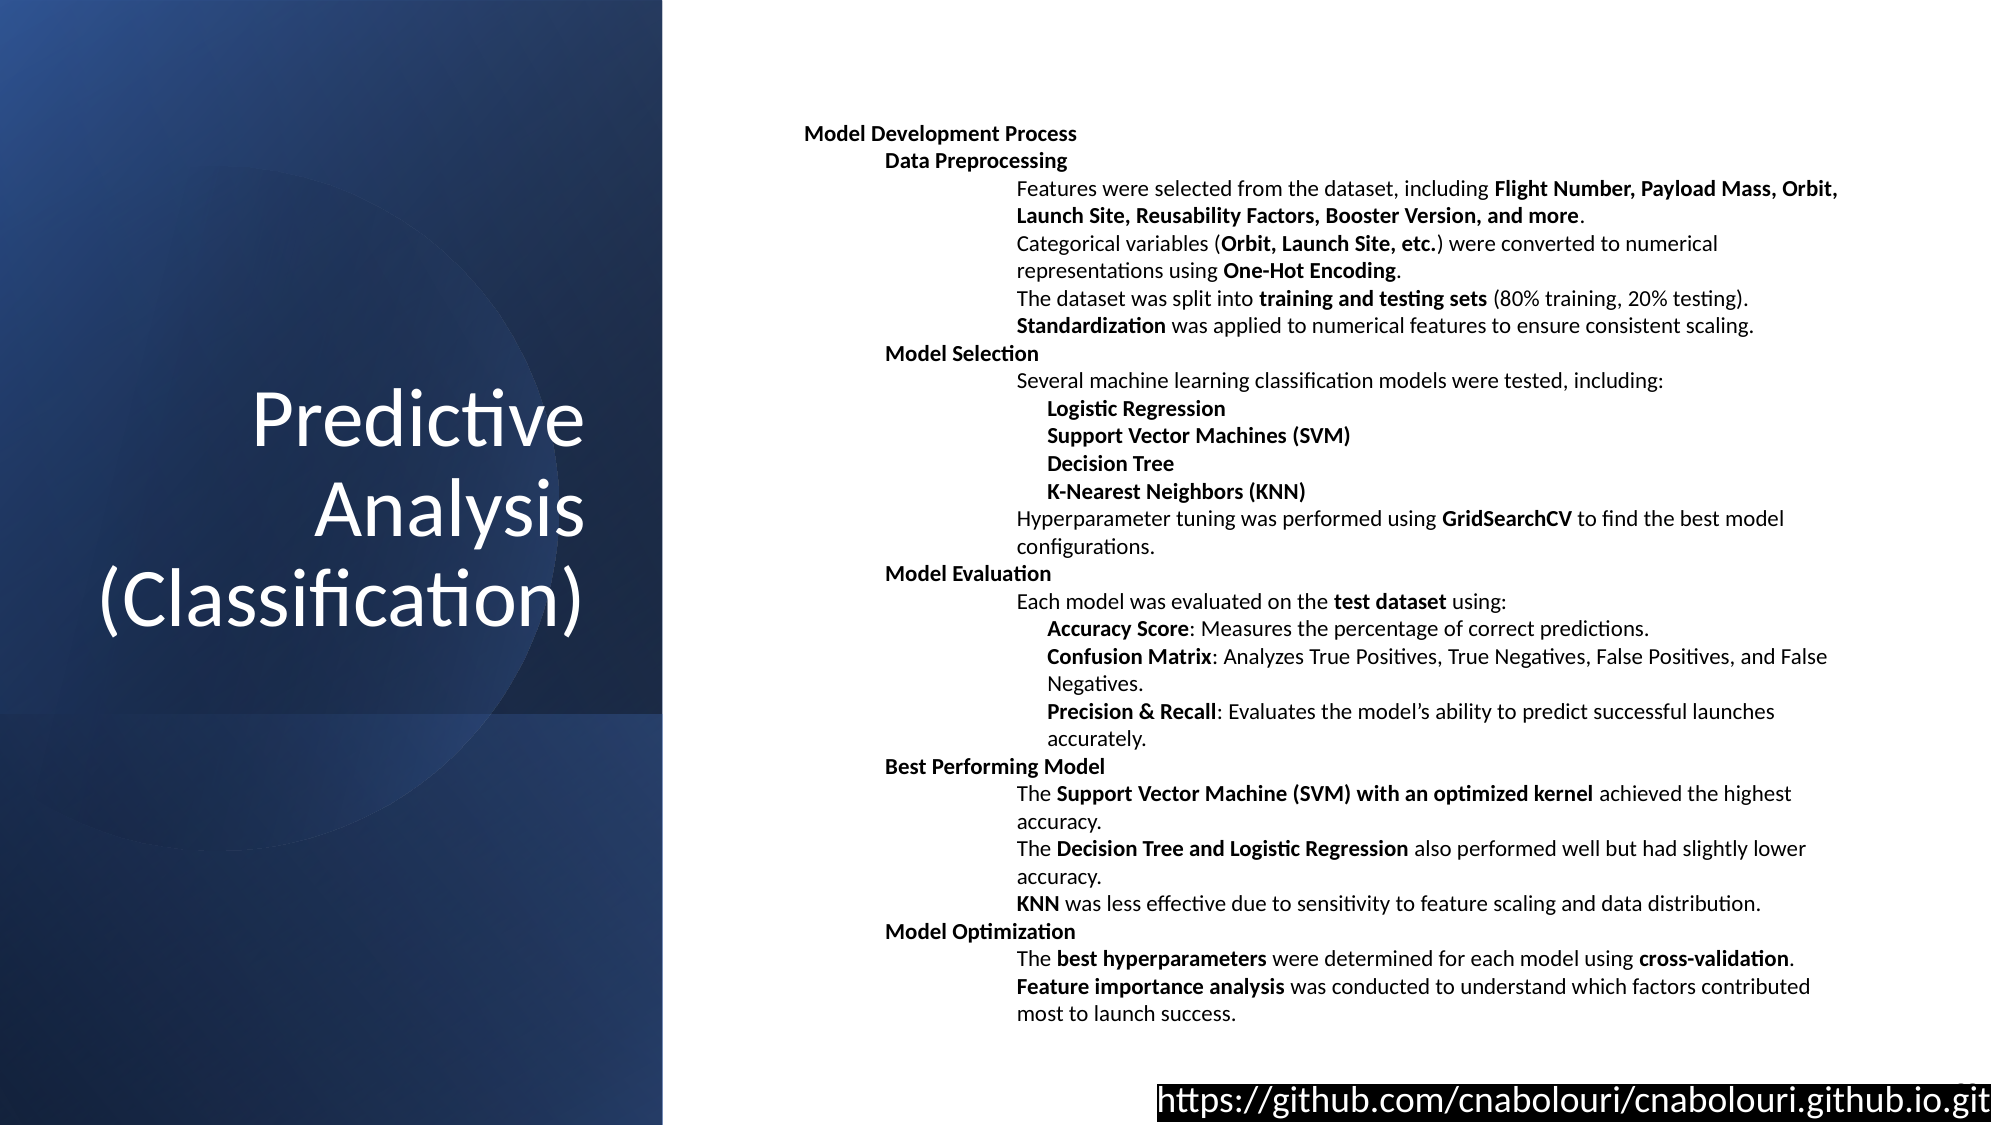

Predictive Analysis (Classification)
Model Development Process
Data Preprocessing
Features were selected from the dataset, including Flight Number, Payload Mass, Orbit, Launch Site, Reusability Factors, Booster Version, and more.
Categorical variables (Orbit, Launch Site, etc.) were converted to numerical representations using One-Hot Encoding.
The dataset was split into training and testing sets (80% training, 20% testing).
Standardization was applied to numerical features to ensure consistent scaling.
Model Selection
Several machine learning classification models were tested, including:
Logistic Regression
Support Vector Machines (SVM)
Decision Tree
K-Nearest Neighbors (KNN)
Hyperparameter tuning was performed using GridSearchCV to find the best model configurations.
Model Evaluation
Each model was evaluated on the test dataset using:
Accuracy Score: Measures the percentage of correct predictions.
Confusion Matrix: Analyzes True Positives, True Negatives, False Positives, and False Negatives.
Precision & Recall: Evaluates the model’s ability to predict successful launches accurately.
Best Performing Model
The Support Vector Machine (SVM) with an optimized kernel achieved the highest accuracy.
The Decision Tree and Logistic Regression also performed well but had slightly lower accuracy.
KNN was less effective due to sensitivity to feature scaling and data distribution.
Model Optimization
The best hyperparameters were determined for each model using cross-validation.
Feature importance analysis was conducted to understand which factors contributed most to launch success.

23
https://github.com/cnabolouri/cnabolouri.github.io.git